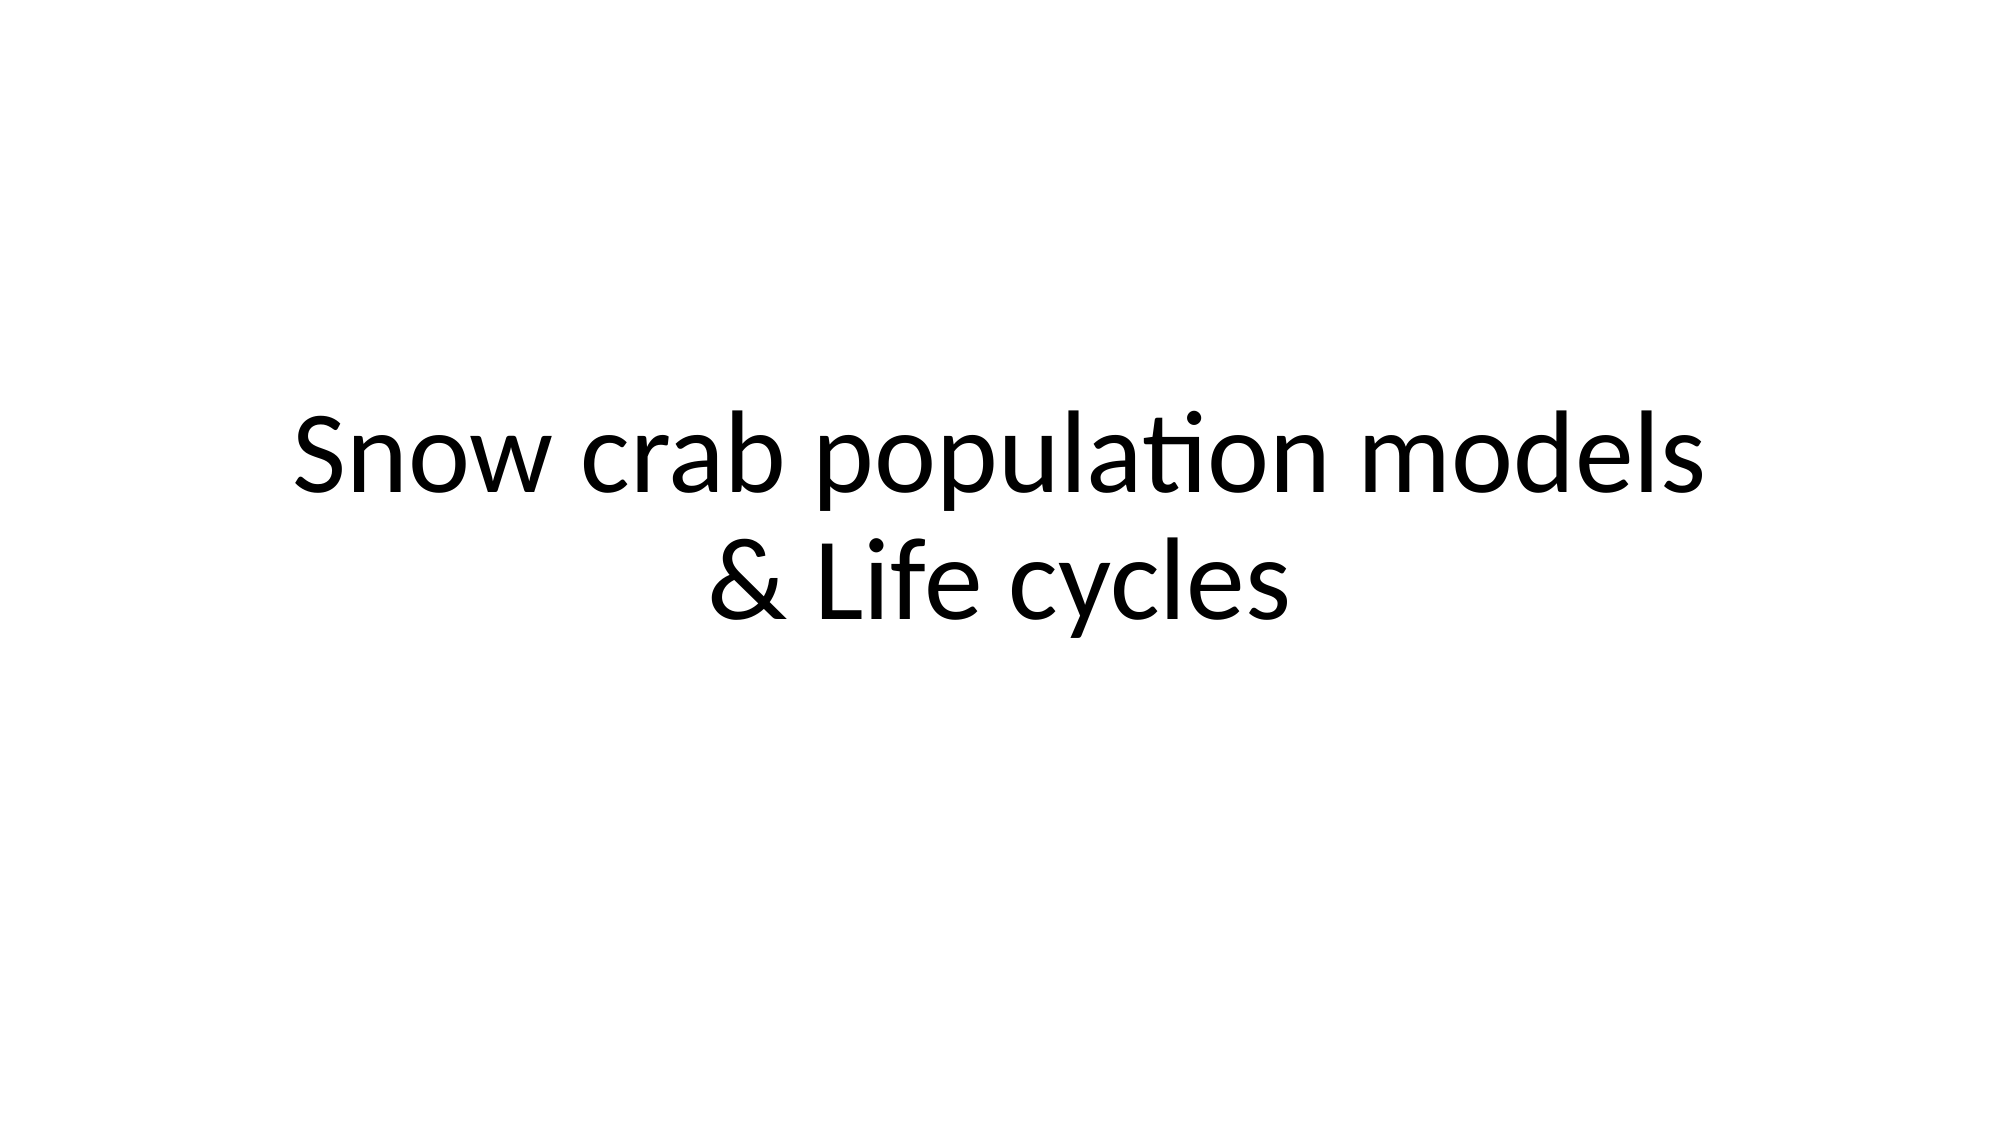

# Snow crab population models & Life cycles